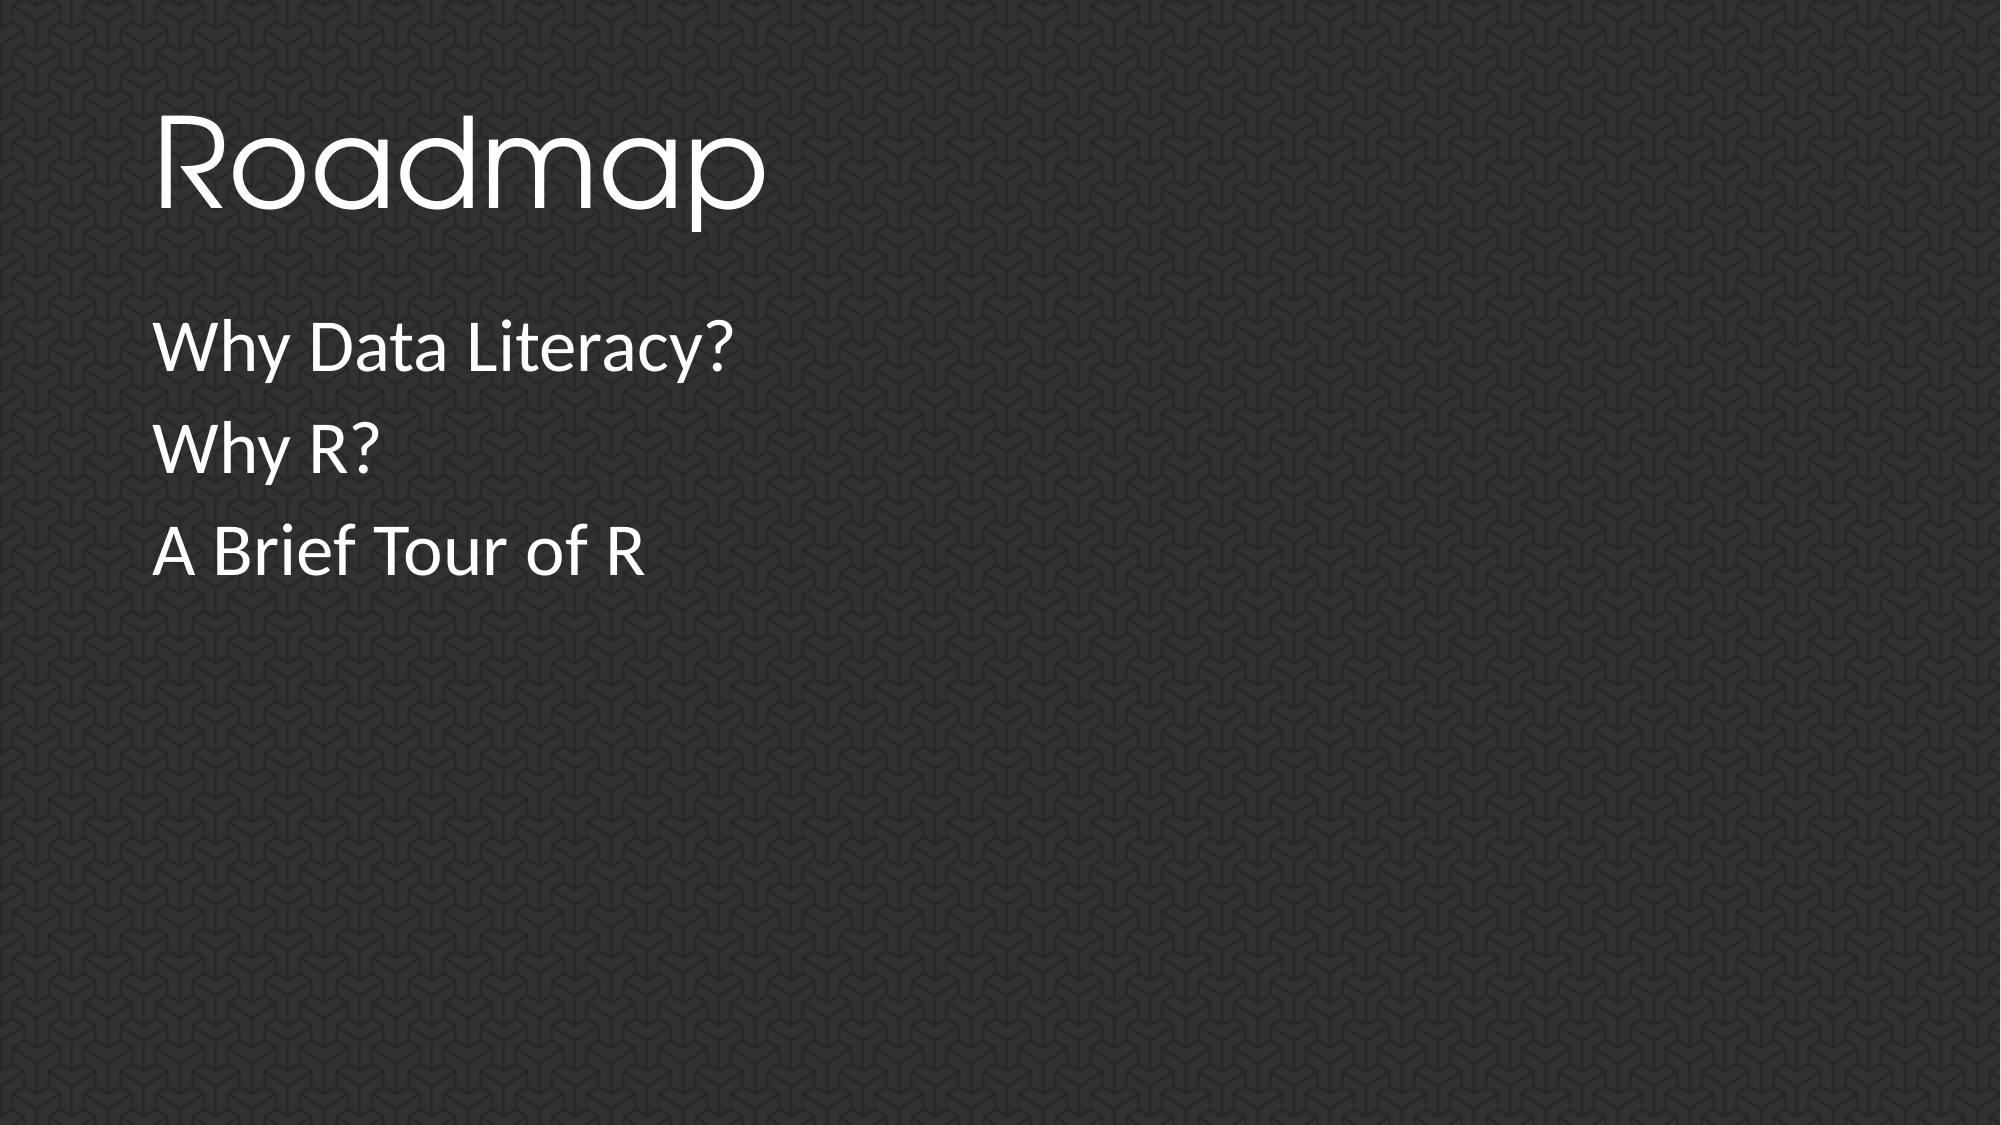

# Roadmap
Why Data Literacy?
Why R?
A Brief Tour of R